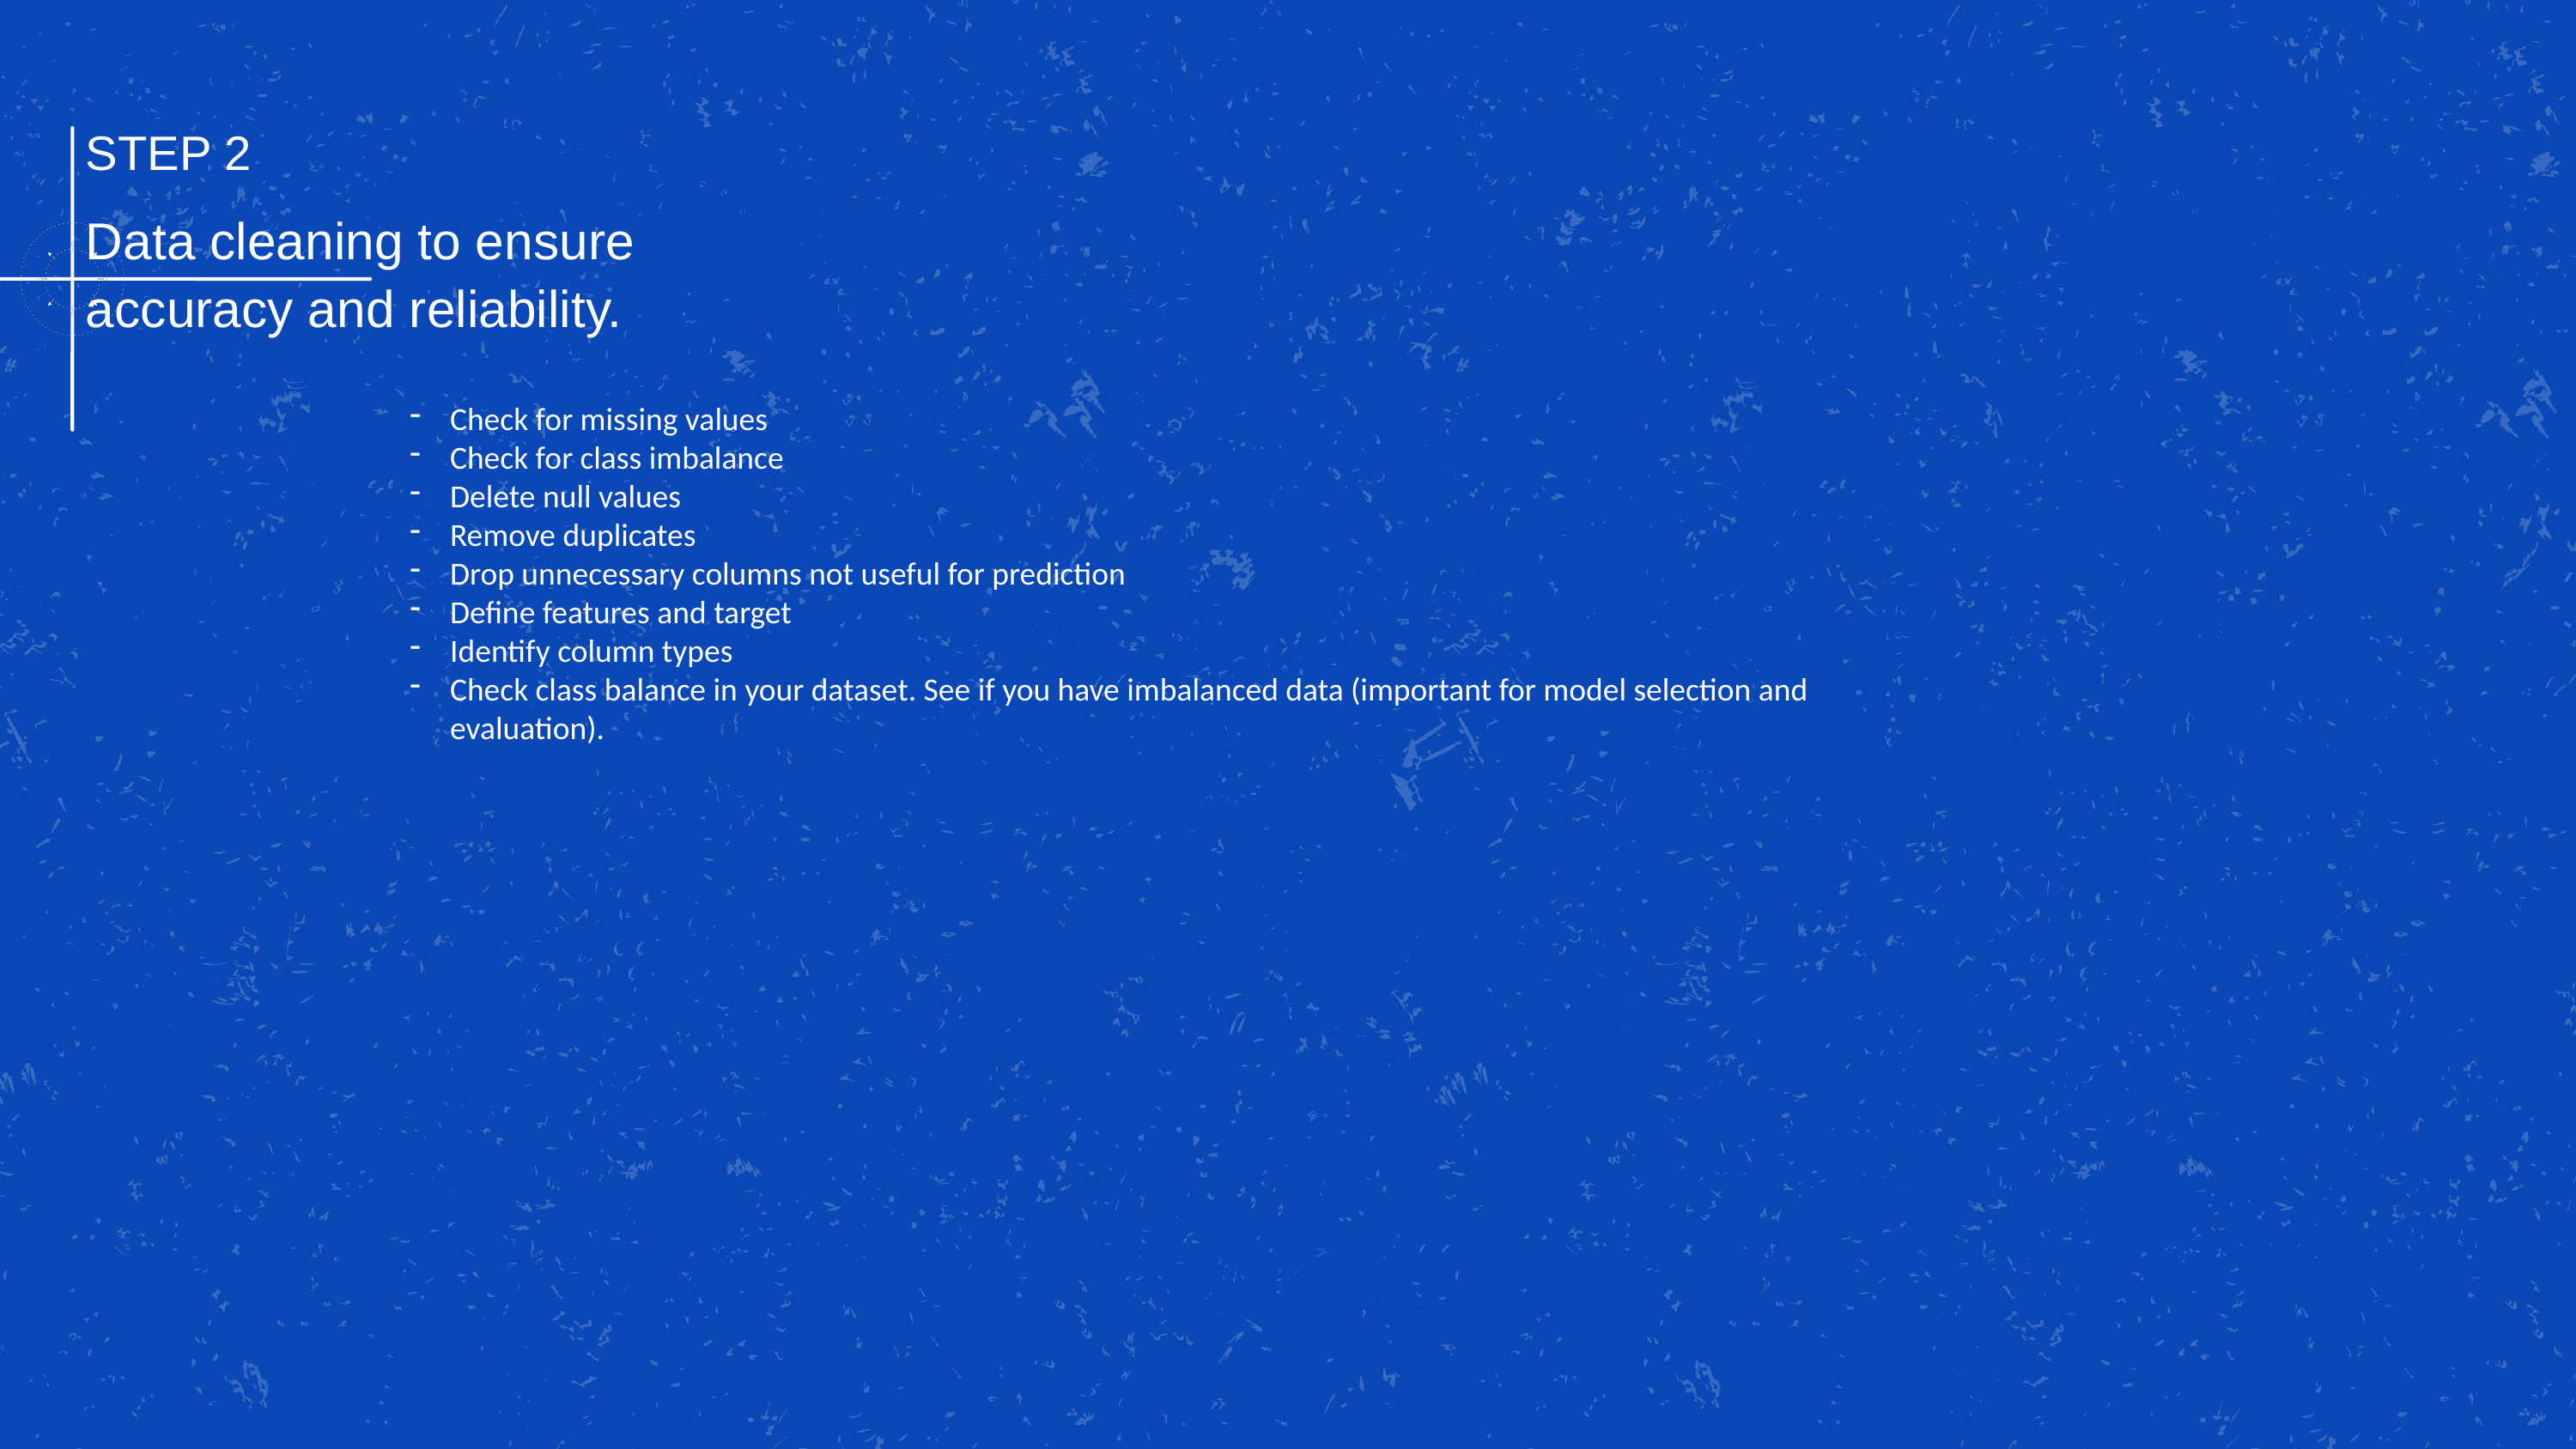

STEP 2
Data cleaning to ensure accuracy and reliability.

Check for missing values
Check for class imbalance
Delete null values
Remove duplicates
Drop unnecessary columns not useful for prediction
Define features and target
Identify column types
Check class balance in your dataset. See if you have imbalanced data (important for model selection and evaluation).